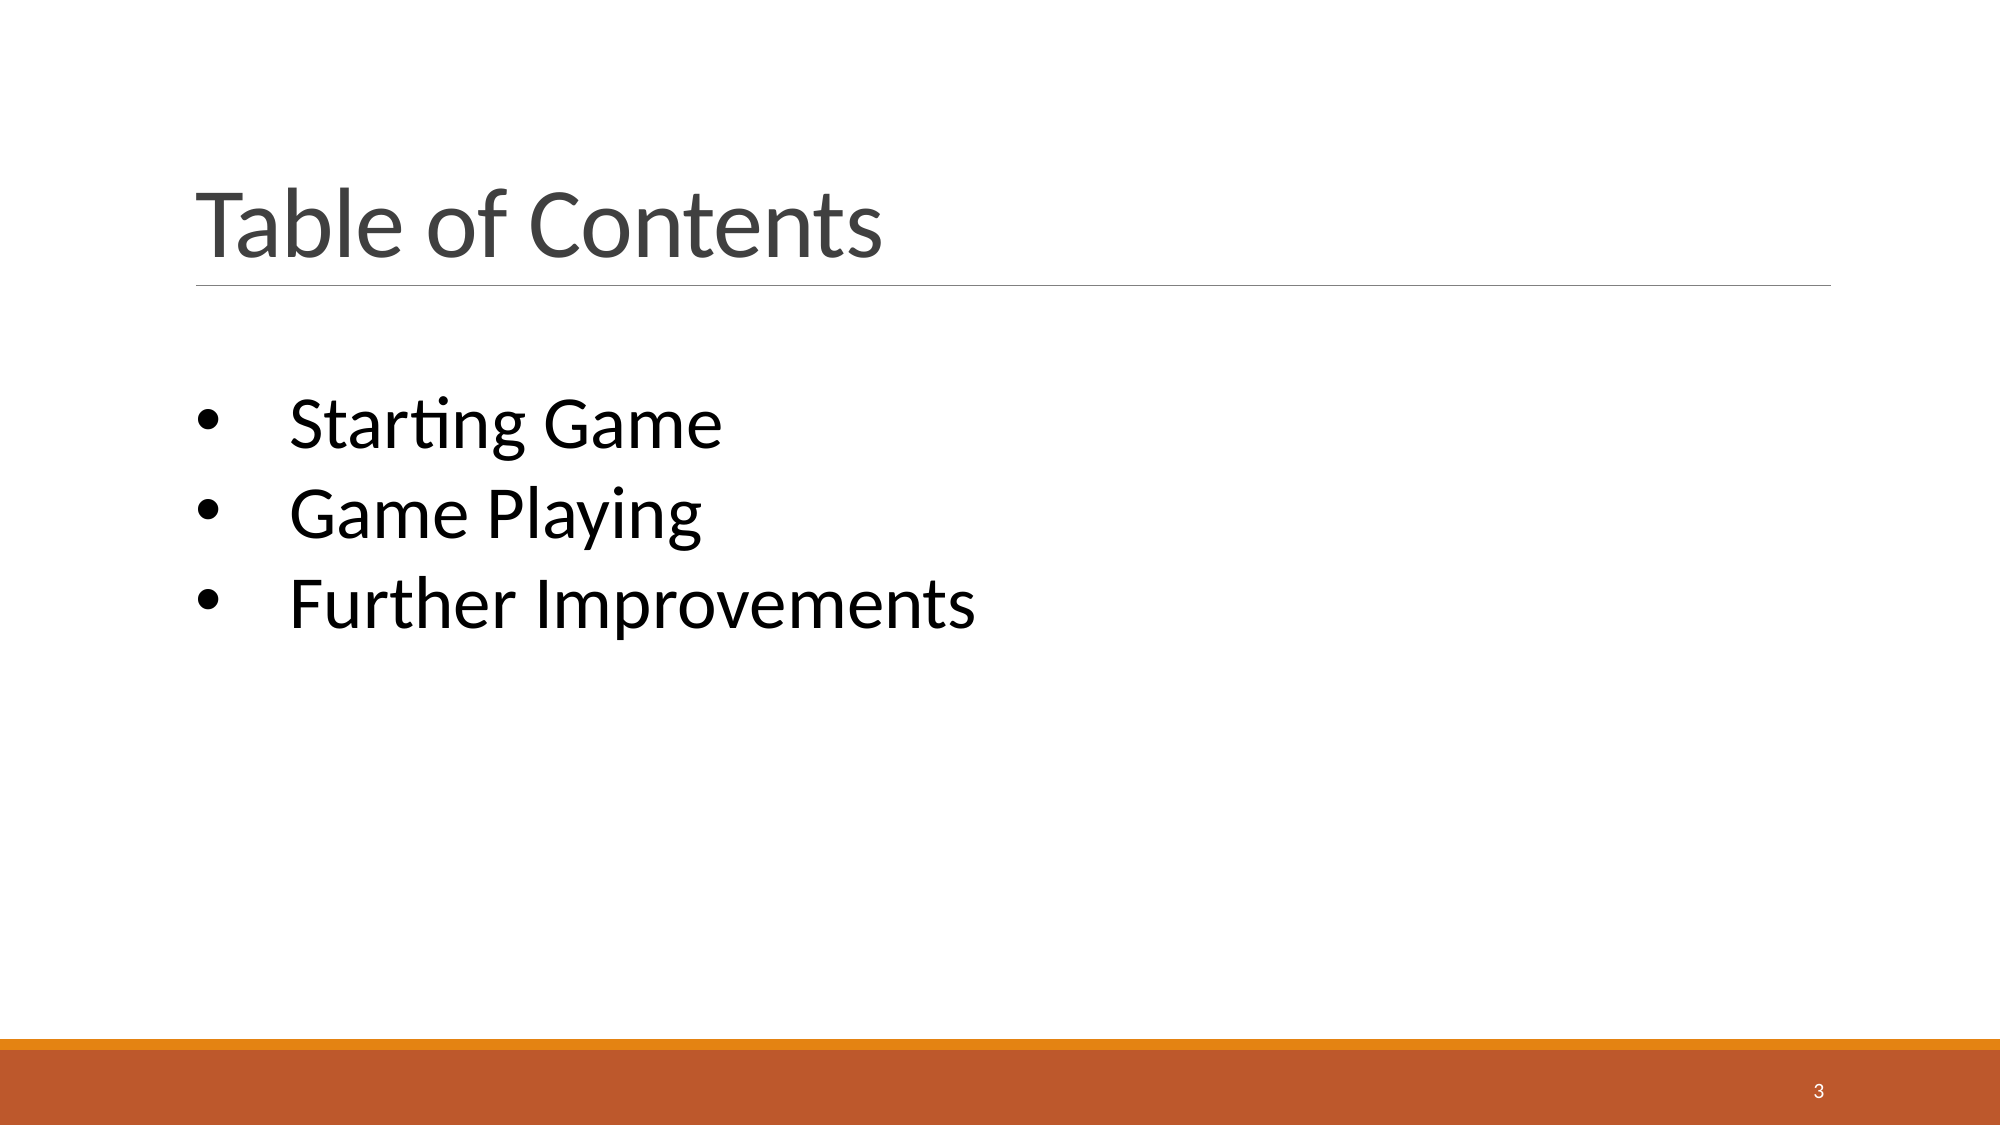

# Table of Contents
Starting Game
Game Playing
Further Improvements
3